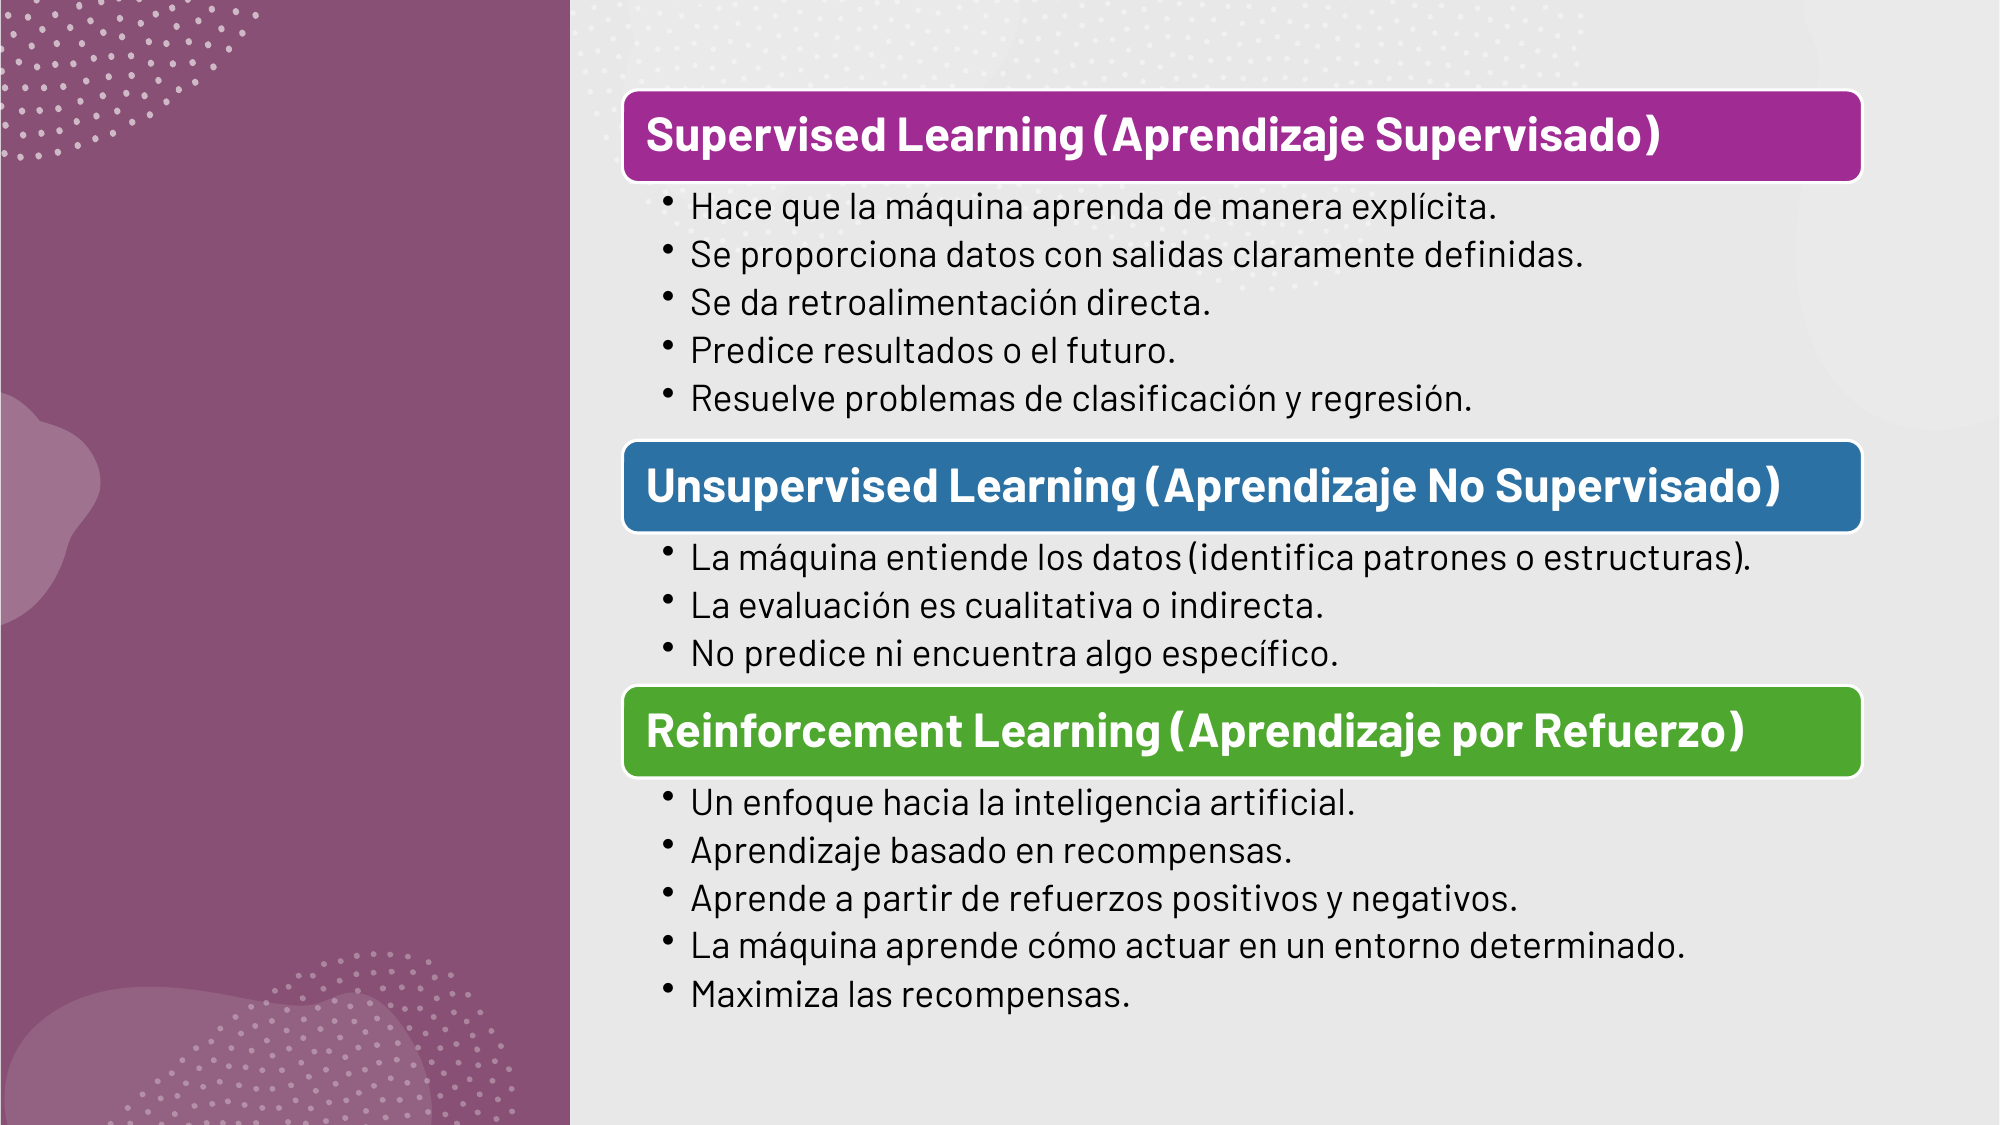

Supervised Learning (Aprendizaje Supervisado)
Hace que la máquina aprenda de manera explícita.
Se proporciona datos con salidas claramente definidas.
Se da retroalimentación directa.
Predice resultados o el futuro.
Resuelve problemas de clasificación y regresión.
Unsupervised Learning (Aprendizaje No Supervisado)
La máquina entiende los datos (identifica patrones o estructuras).
La evaluación es cualitativa o indirecta.
No predice ni encuentra algo específico.
Reinforcement Learning (Aprendizaje por Refuerzo)
Un enfoque hacia la inteligencia artificial.
Aprendizaje basado en recompensas.
Aprende a partir de refuerzos positivos y negativos.
La máquina aprende cómo actuar en un entorno determinado.
Maximiza las recompensas.